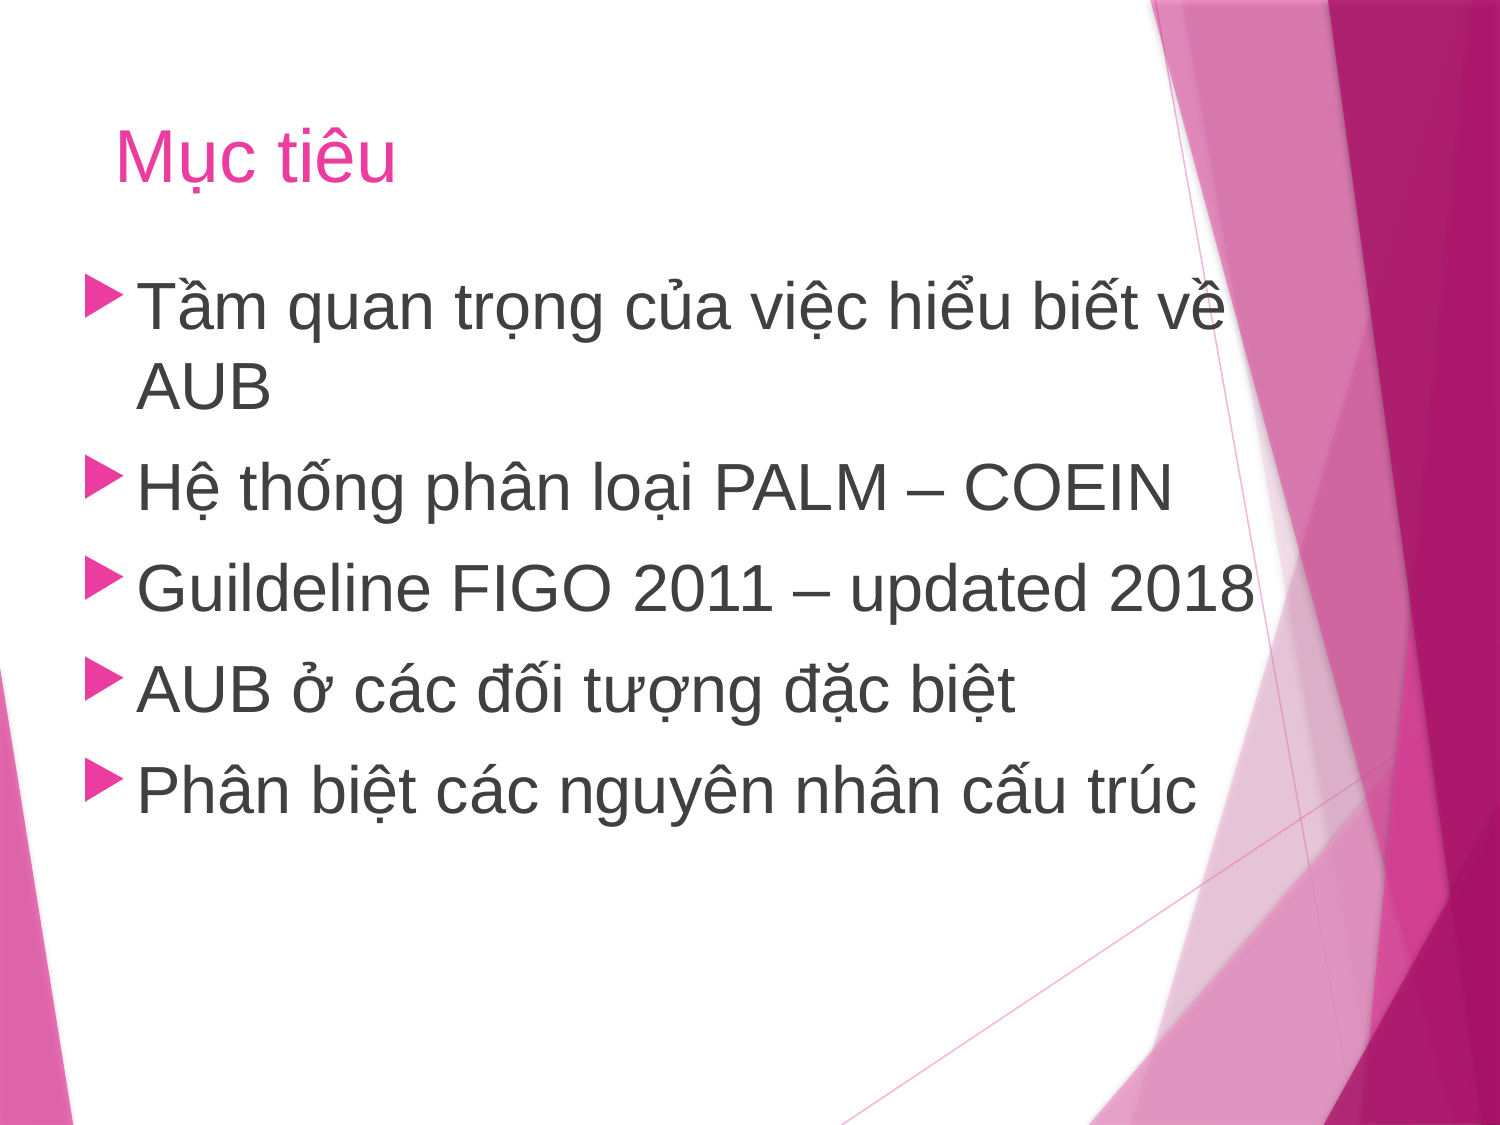

# Mục tiêu
Tầm quan trọng của việc hiểu biết về AUB
Hệ thống phân loại PALM – COEIN
Guildeline FIGO 2011 – updated 2018
AUB ở các đối tượng đặc biệt
Phân biệt các nguyên nhân cấu trúc